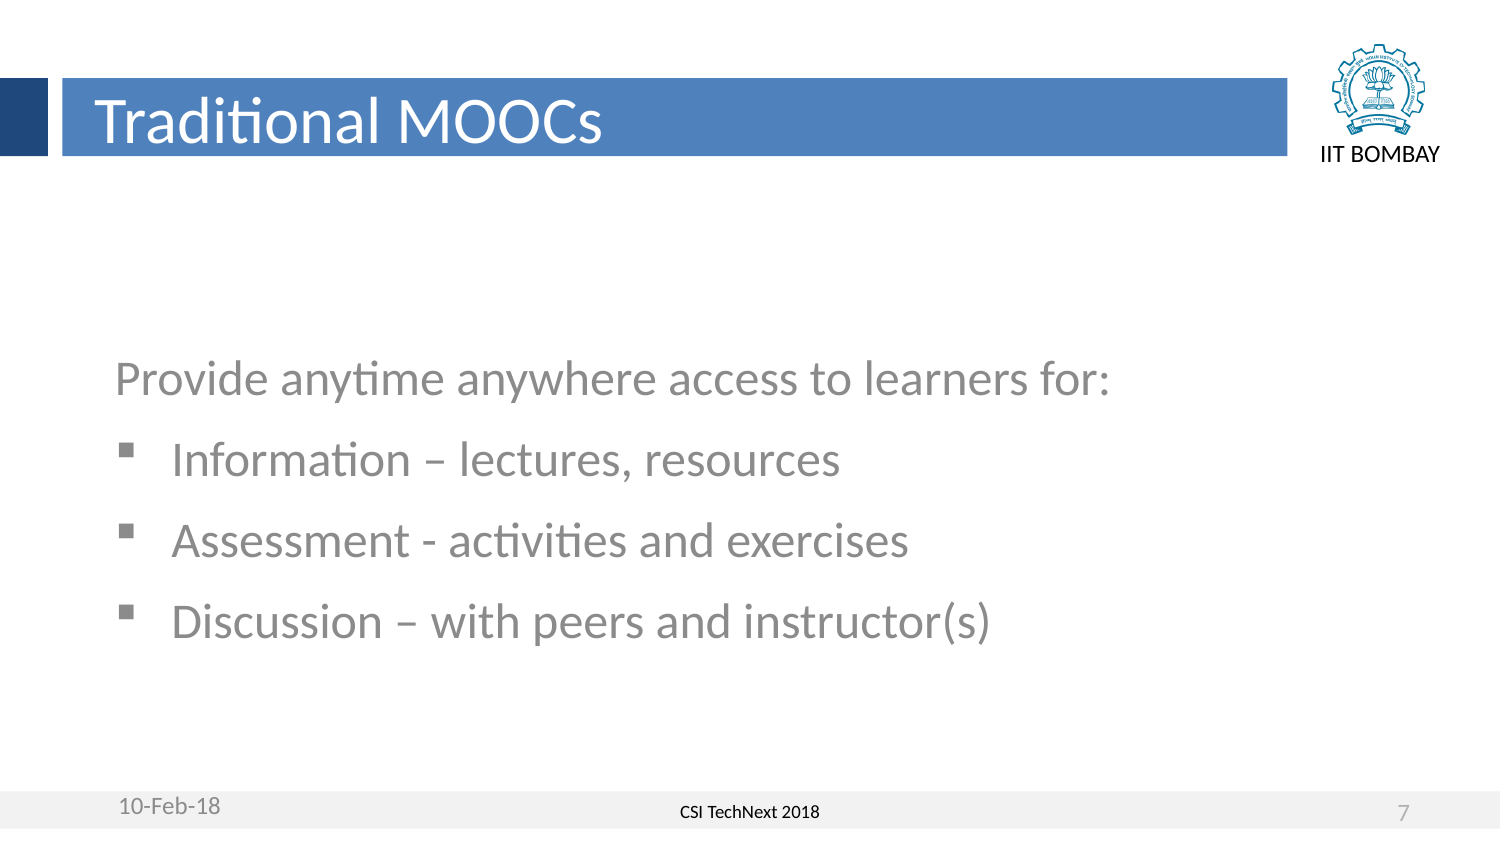

Traditional MOOCs
Provide anytime anywhere access to learners for:
Information – lectures, resources
Assessment - activities and exercises
Discussion – with peers and instructor(s)
10-Feb-18
7